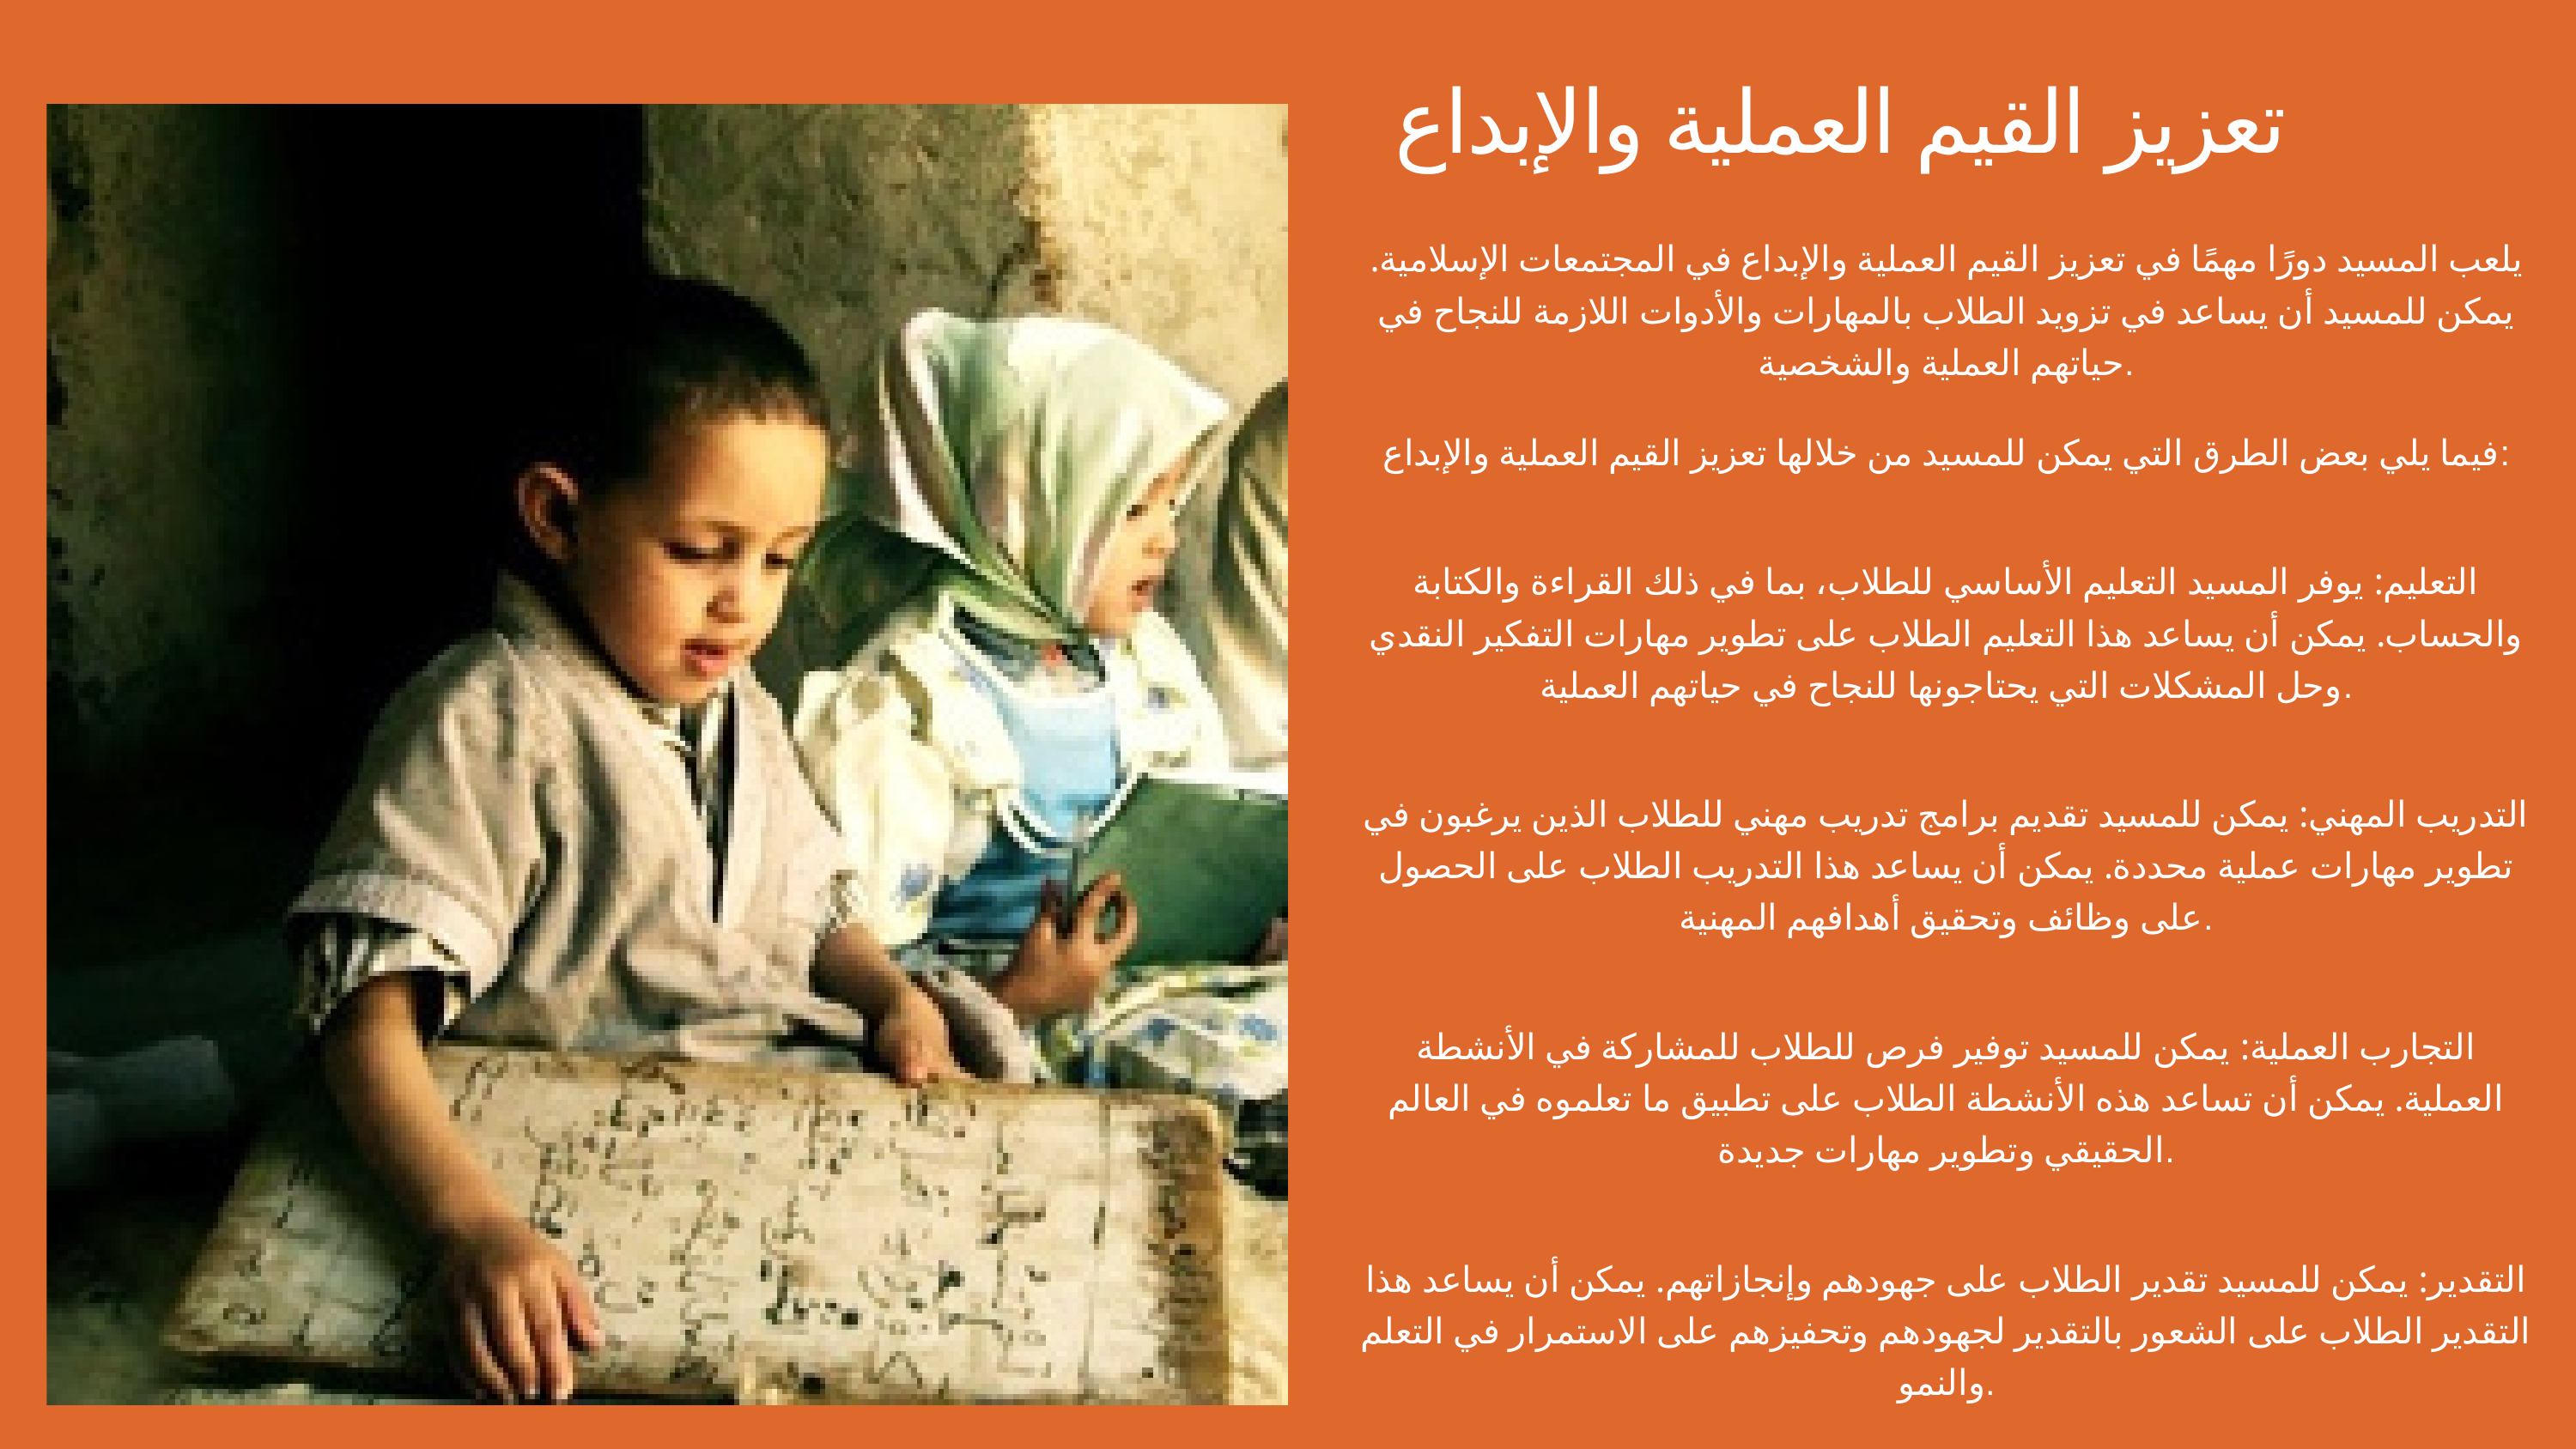

تعزيز القيم العملية والإبداع

يلعب المسيد دورًا مهمًا في تعزيز القيم العملية والإبداع في المجتمعات الإسلامية. يمكن للمسيد أن يساعد في تزويد الطلاب بالمهارات والأدوات اللازمة للنجاح في حياتهم العملية والشخصية.
فيما يلي بعض الطرق التي يمكن للمسيد من خلالها تعزيز القيم العملية والإبداع:
التعليم: يوفر المسيد التعليم الأساسي للطلاب، بما في ذلك القراءة والكتابة والحساب. يمكن أن يساعد هذا التعليم الطلاب على تطوير مهارات التفكير النقدي وحل المشكلات التي يحتاجونها للنجاح في حياتهم العملية.
التدريب المهني: يمكن للمسيد تقديم برامج تدريب مهني للطلاب الذين يرغبون في تطوير مهارات عملية محددة. يمكن أن يساعد هذا التدريب الطلاب على الحصول على وظائف وتحقيق أهدافهم المهنية.
التجارب العملية: يمكن للمسيد توفير فرص للطلاب للمشاركة في الأنشطة العملية. يمكن أن تساعد هذه الأنشطة الطلاب على تطبيق ما تعلموه في العالم الحقيقي وتطوير مهارات جديدة.
التقدير: يمكن للمسيد تقدير الطلاب على جهودهم وإنجازاتهم. يمكن أن يساعد هذا التقدير الطلاب على الشعور بالتقدير لجهودهم وتحفيزهم على الاستمرار في التعلم والنمو.